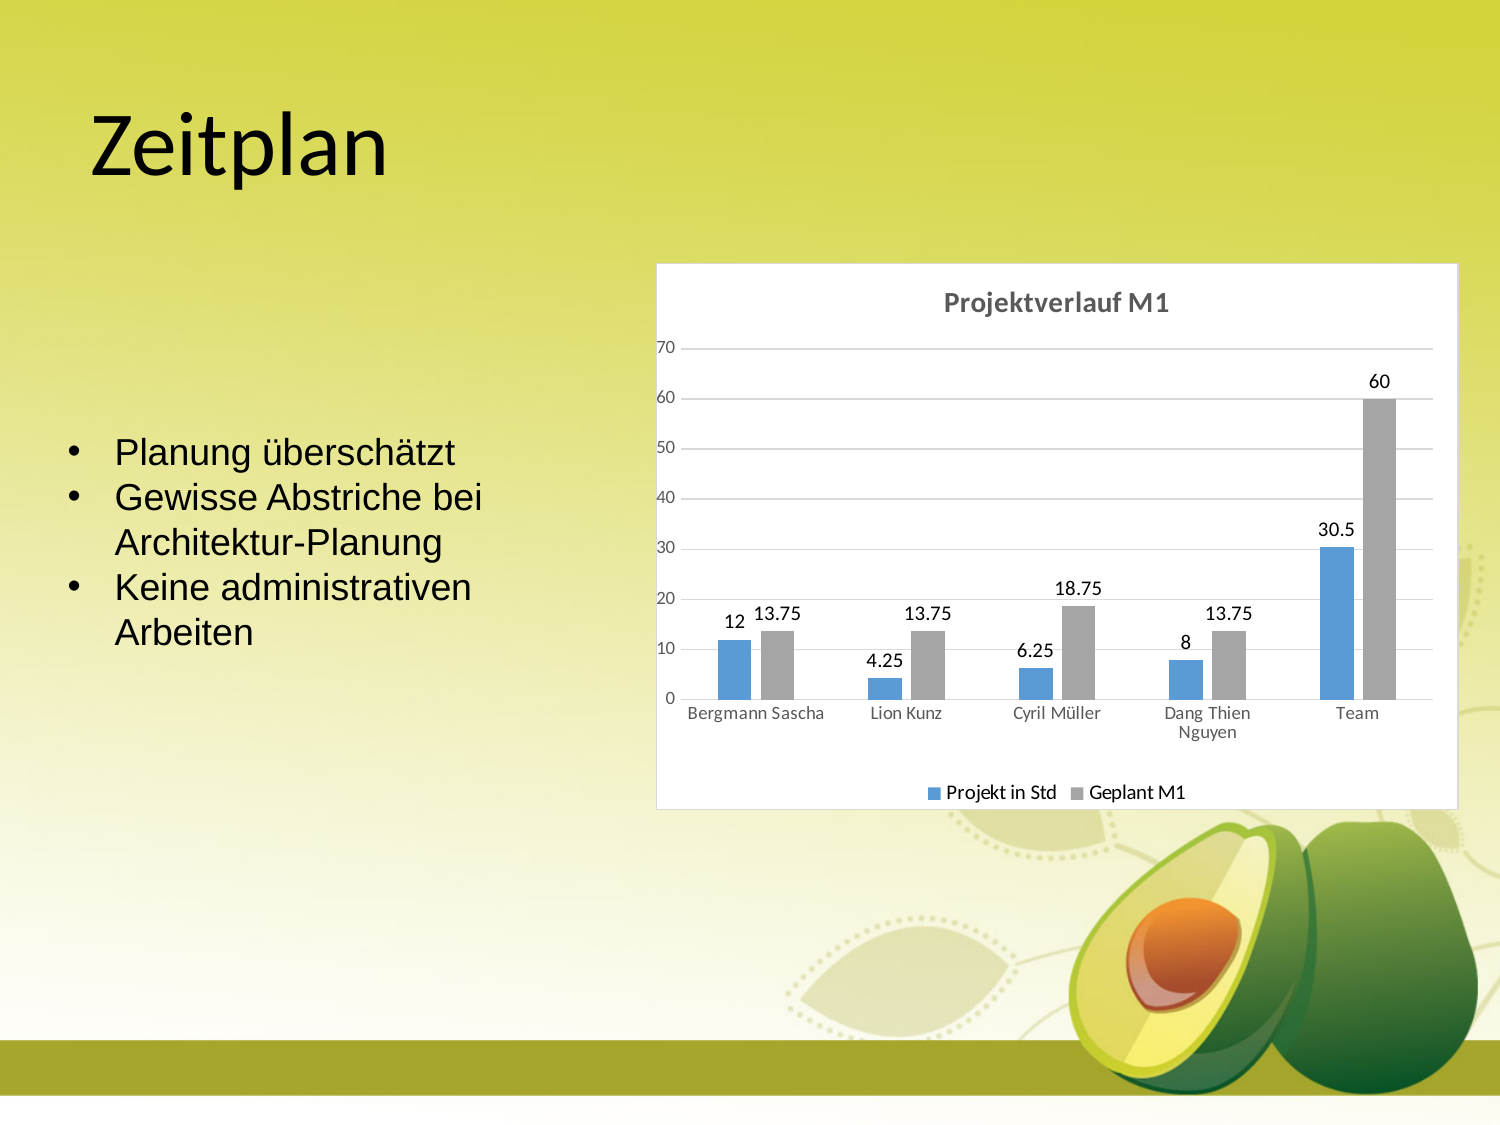

# Zeitplan

### Chart: Projektverlauf M1

| Category | Projekt in Std | Geplant M1 |
|---|---|---|
| Bergmann Sascha | 12.0 | 13.75 |
| Lion Kunz | 4.25 | 13.75 |
| Cyril Müller | 6.25 | 18.75 |
| Dang Thien Nguyen | 8.0 | 13.75 |
| Team | 30.5 | 60.0 |
Planung überschätzt
Gewisse Abstriche bei Architektur-Planung
Keine administrativen Arbeiten